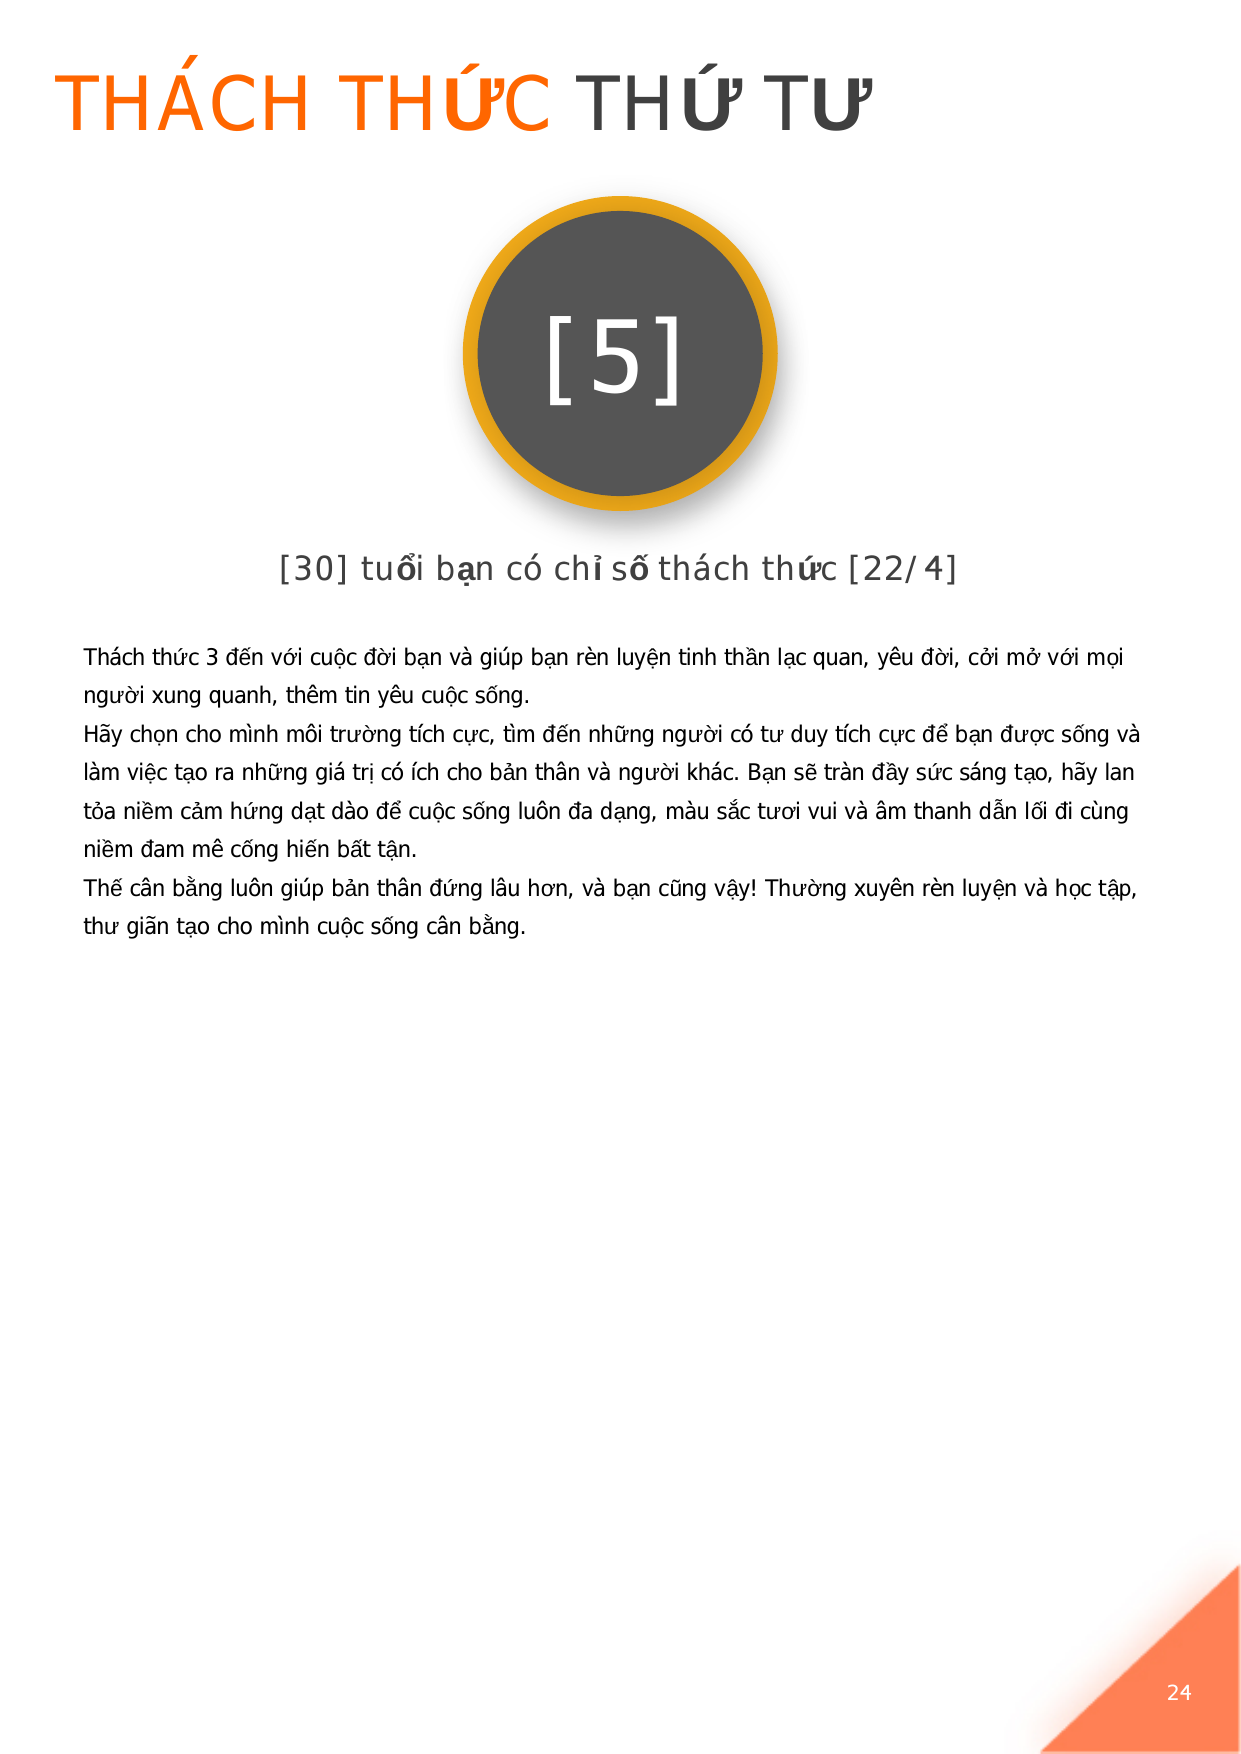

THÁCH THỨC THỨ TƯ

[5]
[30] tuổi bạn có chỉ số thách thức [22/4]
Thách thức 3 đến với cuộc đời bạn và giúp bạn rèn luyện tinh thần lạc quan, yêu đời, cởi mở với mọi người xung quanh, thêm tin yêu cuộc sống.
Hãy chọn cho mình môi trường tích cực, tìm đến những người có tư duy tích cực để bạn được sống và làm việc tạo ra những giá trị có ích cho bản thân và người khác. Bạn sẽ tràn đầy sức sáng tạo, hãy lan tỏa niềm cảm hứng dạt dào để cuộc sống luôn đa dạng, màu sắc tươi vui và âm thanh dẫn lối đi cùng niềm đam mê cống hiến bất tận.
Thế cân bằng luôn giúp bản thân đứng lâu hơn, và bạn cũng vậy! Thường xuyên rèn luyện và học tập, thư giãn tạo cho mình cuộc sống cân bằng.
24